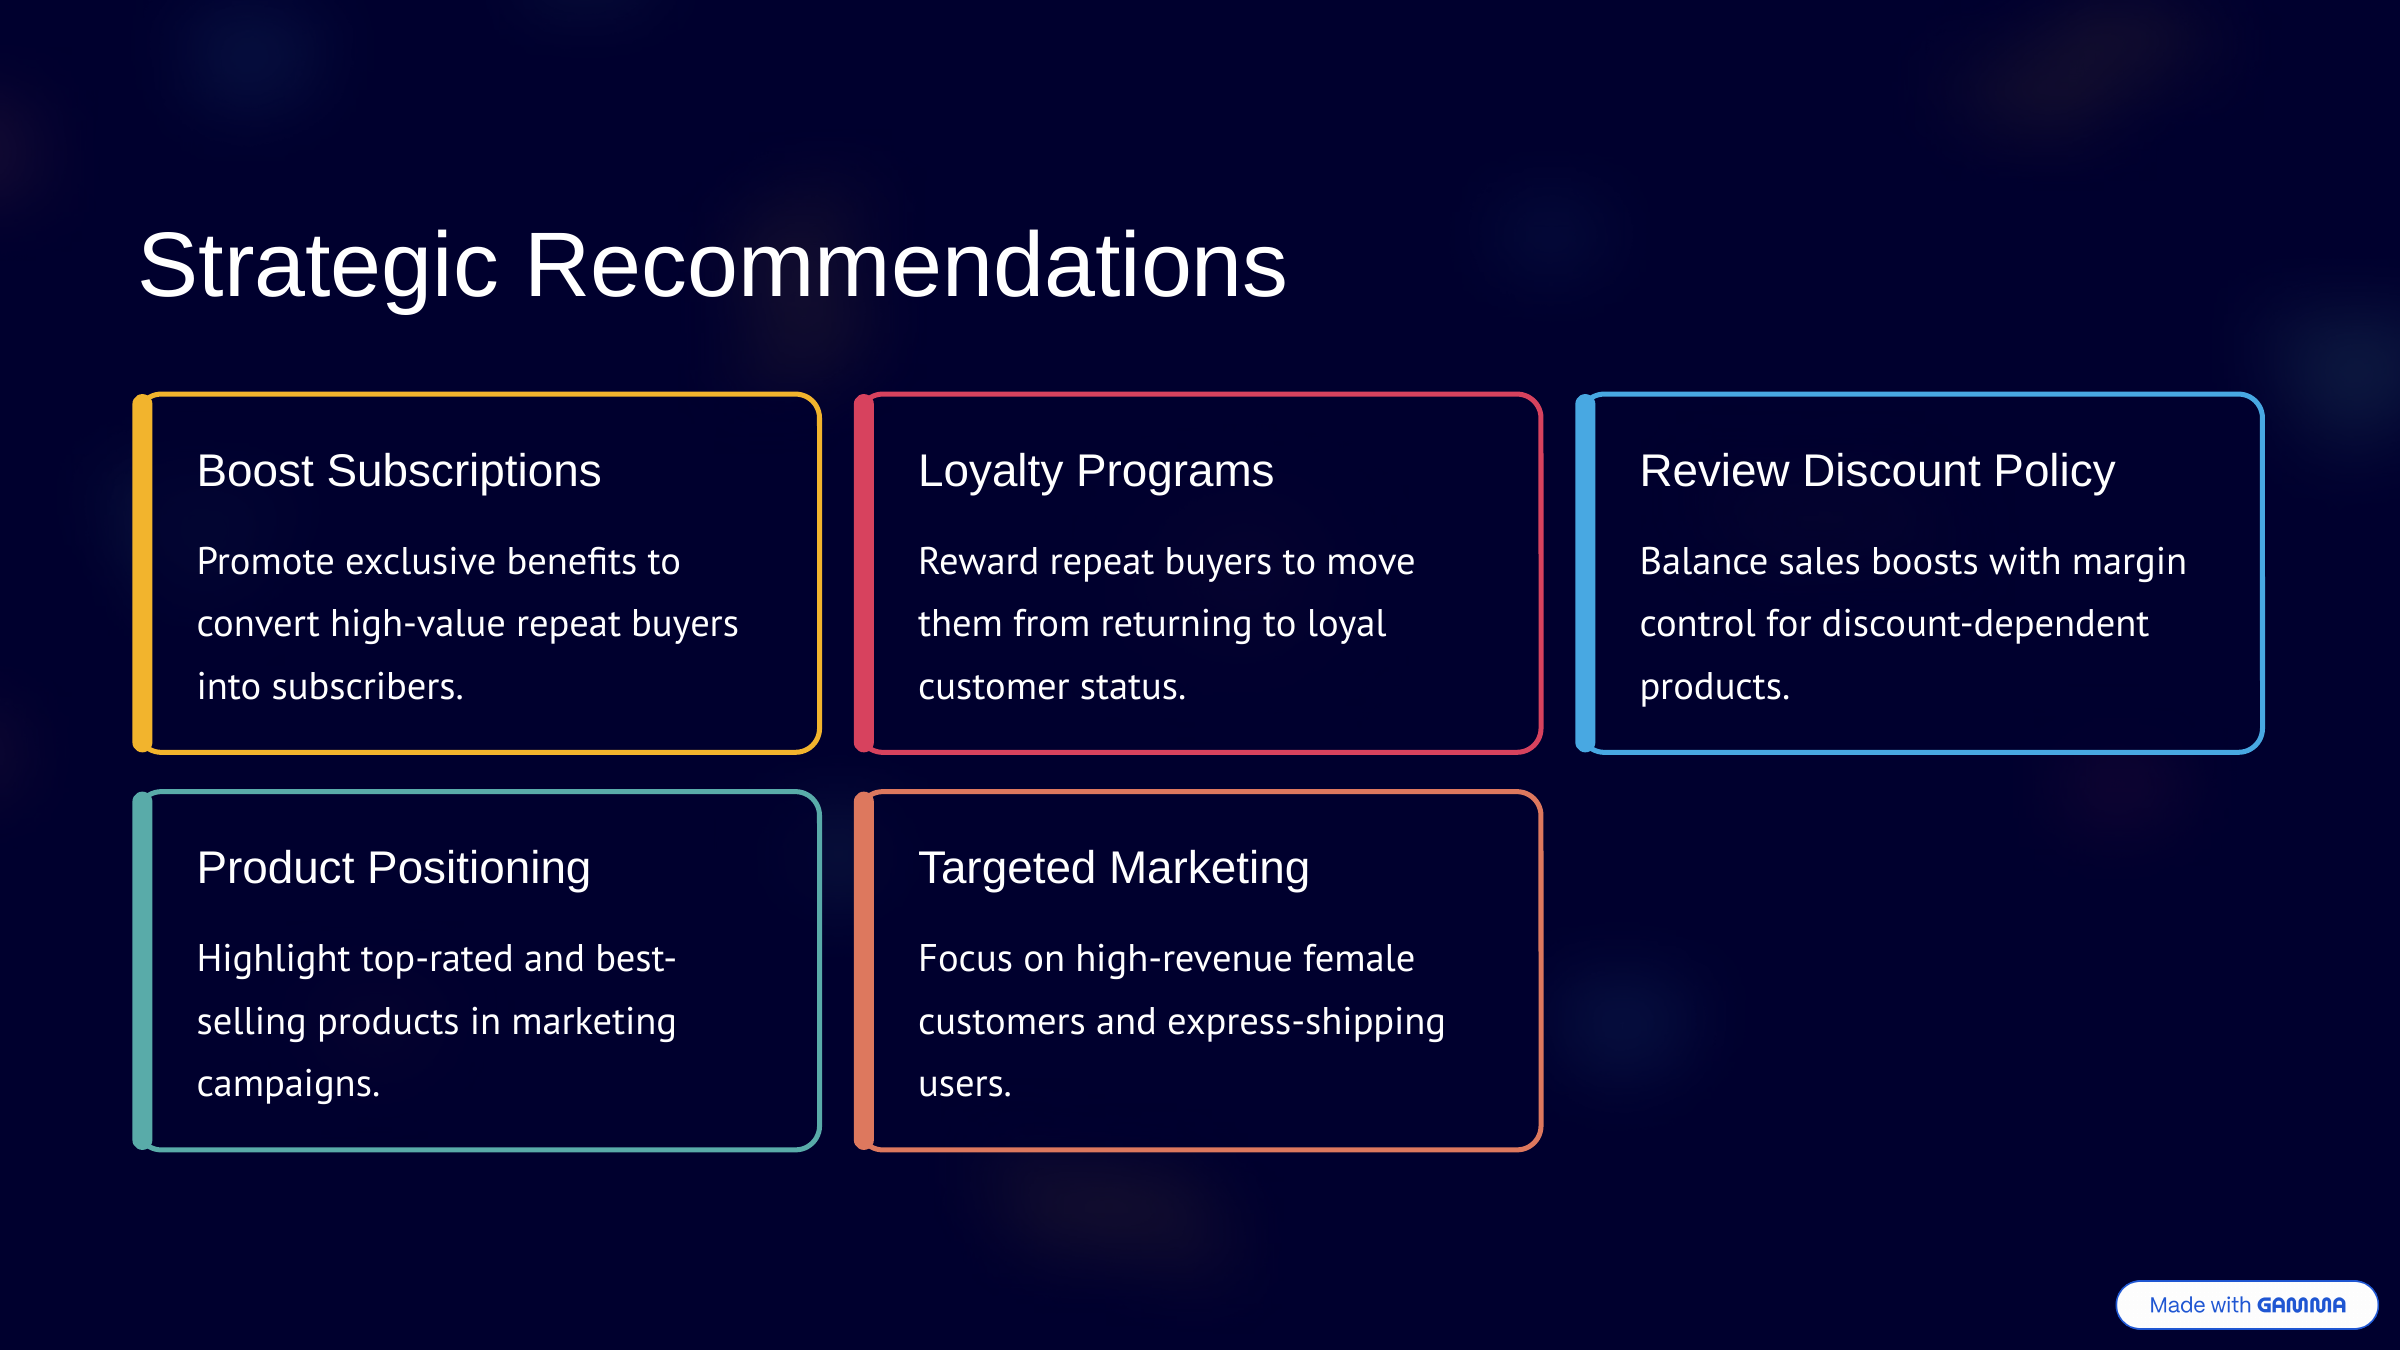

Strategic Recommendations

Boost Subscriptions
Loyalty Programs
Review Discount Policy
Promote exclusive benefits to convert high-value repeat buyers into subscribers.
Reward repeat buyers to move them from returning to loyal customer status.
Balance sales boosts with margin control for discount-dependent products.

Product Positioning
Targeted Marketing
Highlight top-rated and best-selling products in marketing campaigns.
Focus on high-revenue female customers and express-shipping users.